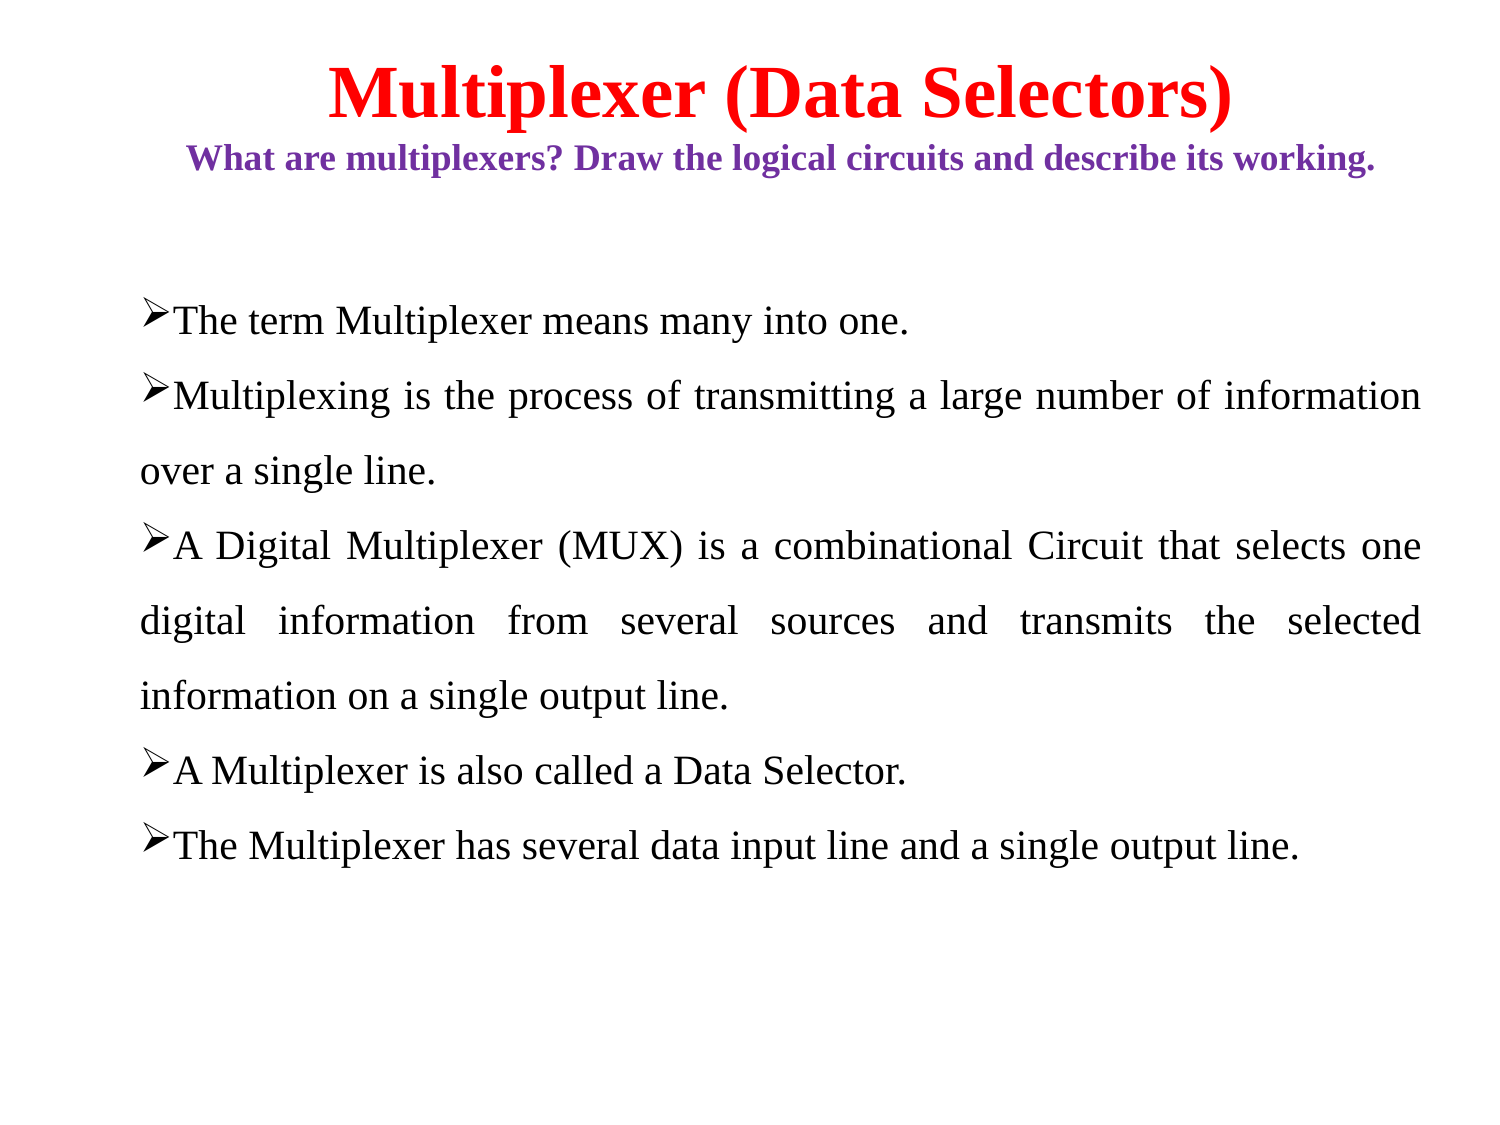

Multiplexer (Data Selectors)
What are multiplexers? Draw the logical circuits and describe its working.

The term Multiplexer means many into one.
Multiplexing is the process of transmitting a large number of information over a single line.
A Digital Multiplexer (MUX) is a combinational Circuit that selects one digital information from several sources and transmits the selected information on a single output line.
A Multiplexer is also called a Data Selector.
The Multiplexer has several data input line and a single output line.